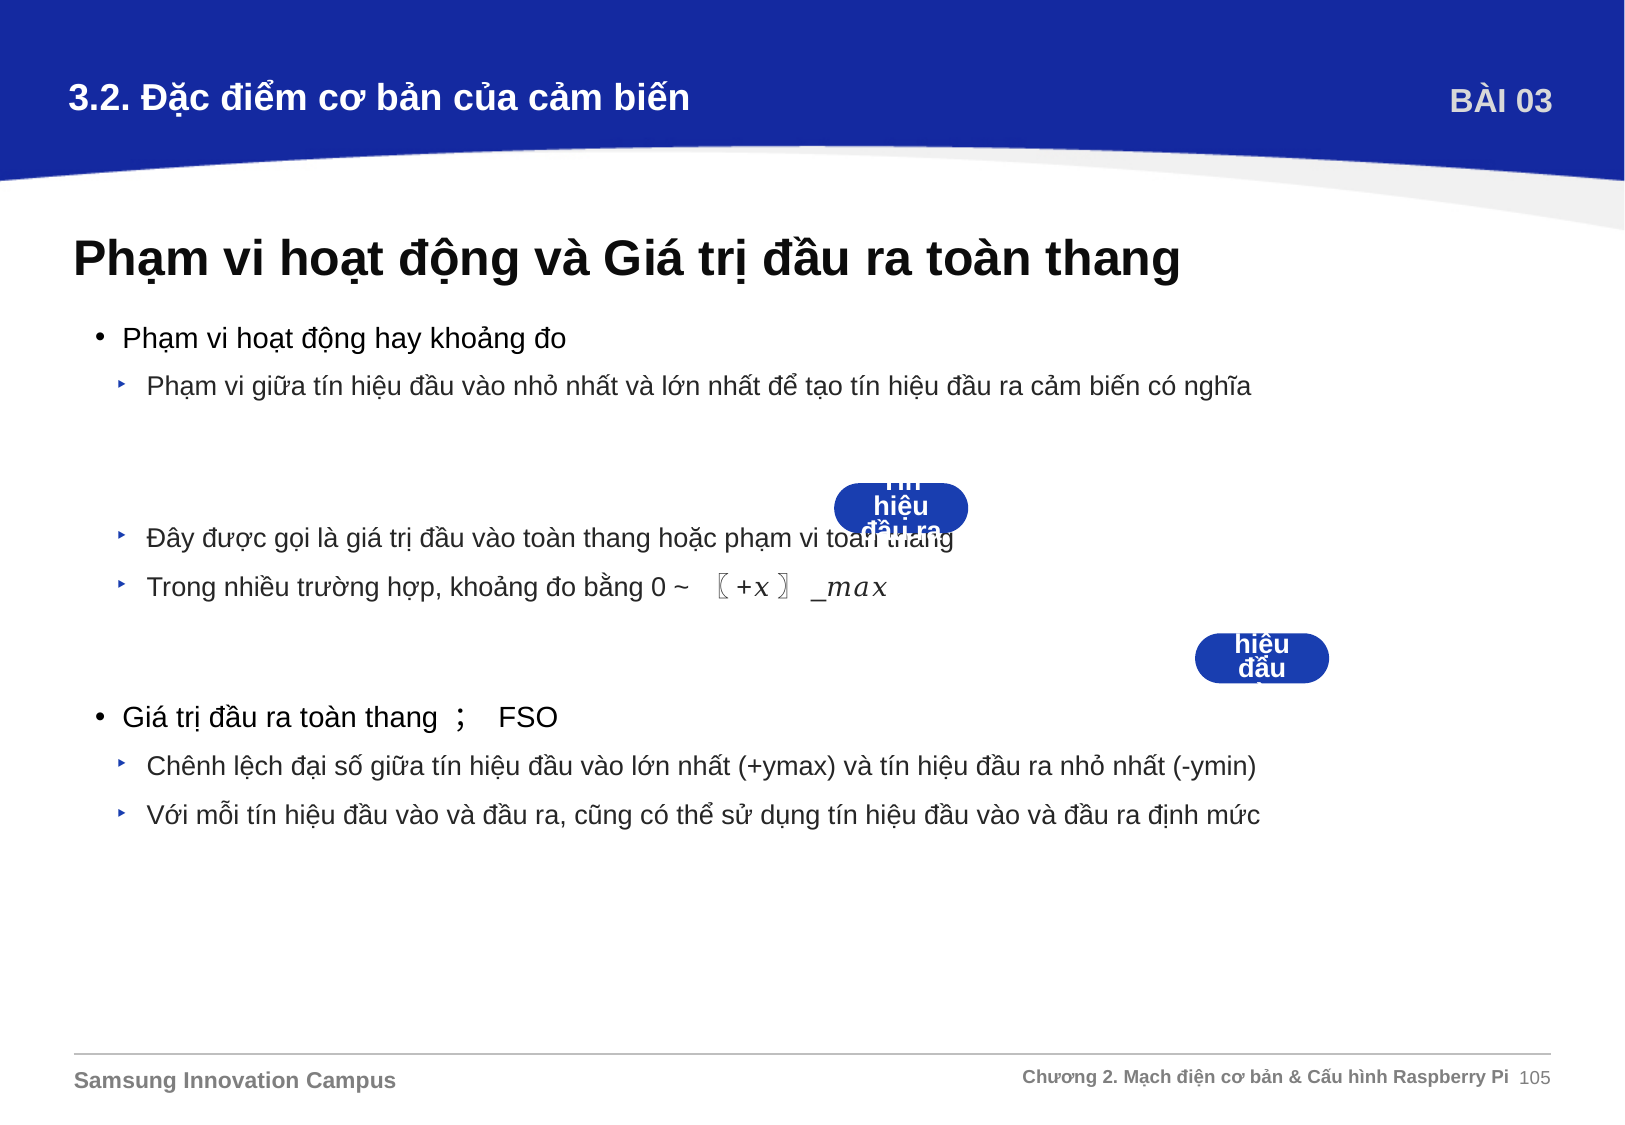

3.2. Đặc điểm cơ bản của cảm biến
BÀI 03
Phạm vi hoạt động và Giá trị đầu ra toàn thang
 Phạm vi hoạt động hay khoảng đo
Phạm vi giữa tín hiệu đầu vào nhỏ nhất và lớn nhất để tạo tín hiệu đầu ra cảm biến có nghĩa

Tín hiệu đầu ra
Đây được gọi là giá trị đầu vào toàn thang hoặc phạm vi toàn thang
Trong nhiều trường hợp, khoảng đo bằng 0 ~ 〖+𝑥〗_𝑚𝑎𝑥
Tín hiệu đầu vào
 Giá trị đầu ra toàn thang ； FSO
Chênh lệch đại số giữa tín hiệu đầu vào lớn nhất (+ymax) và tín hiệu đầu ra nhỏ nhất (-ymin)
Với mỗi tín hiệu đầu vào và đầu ra, cũng có thể sử dụng tín hiệu đầu vào và đầu ra định mức